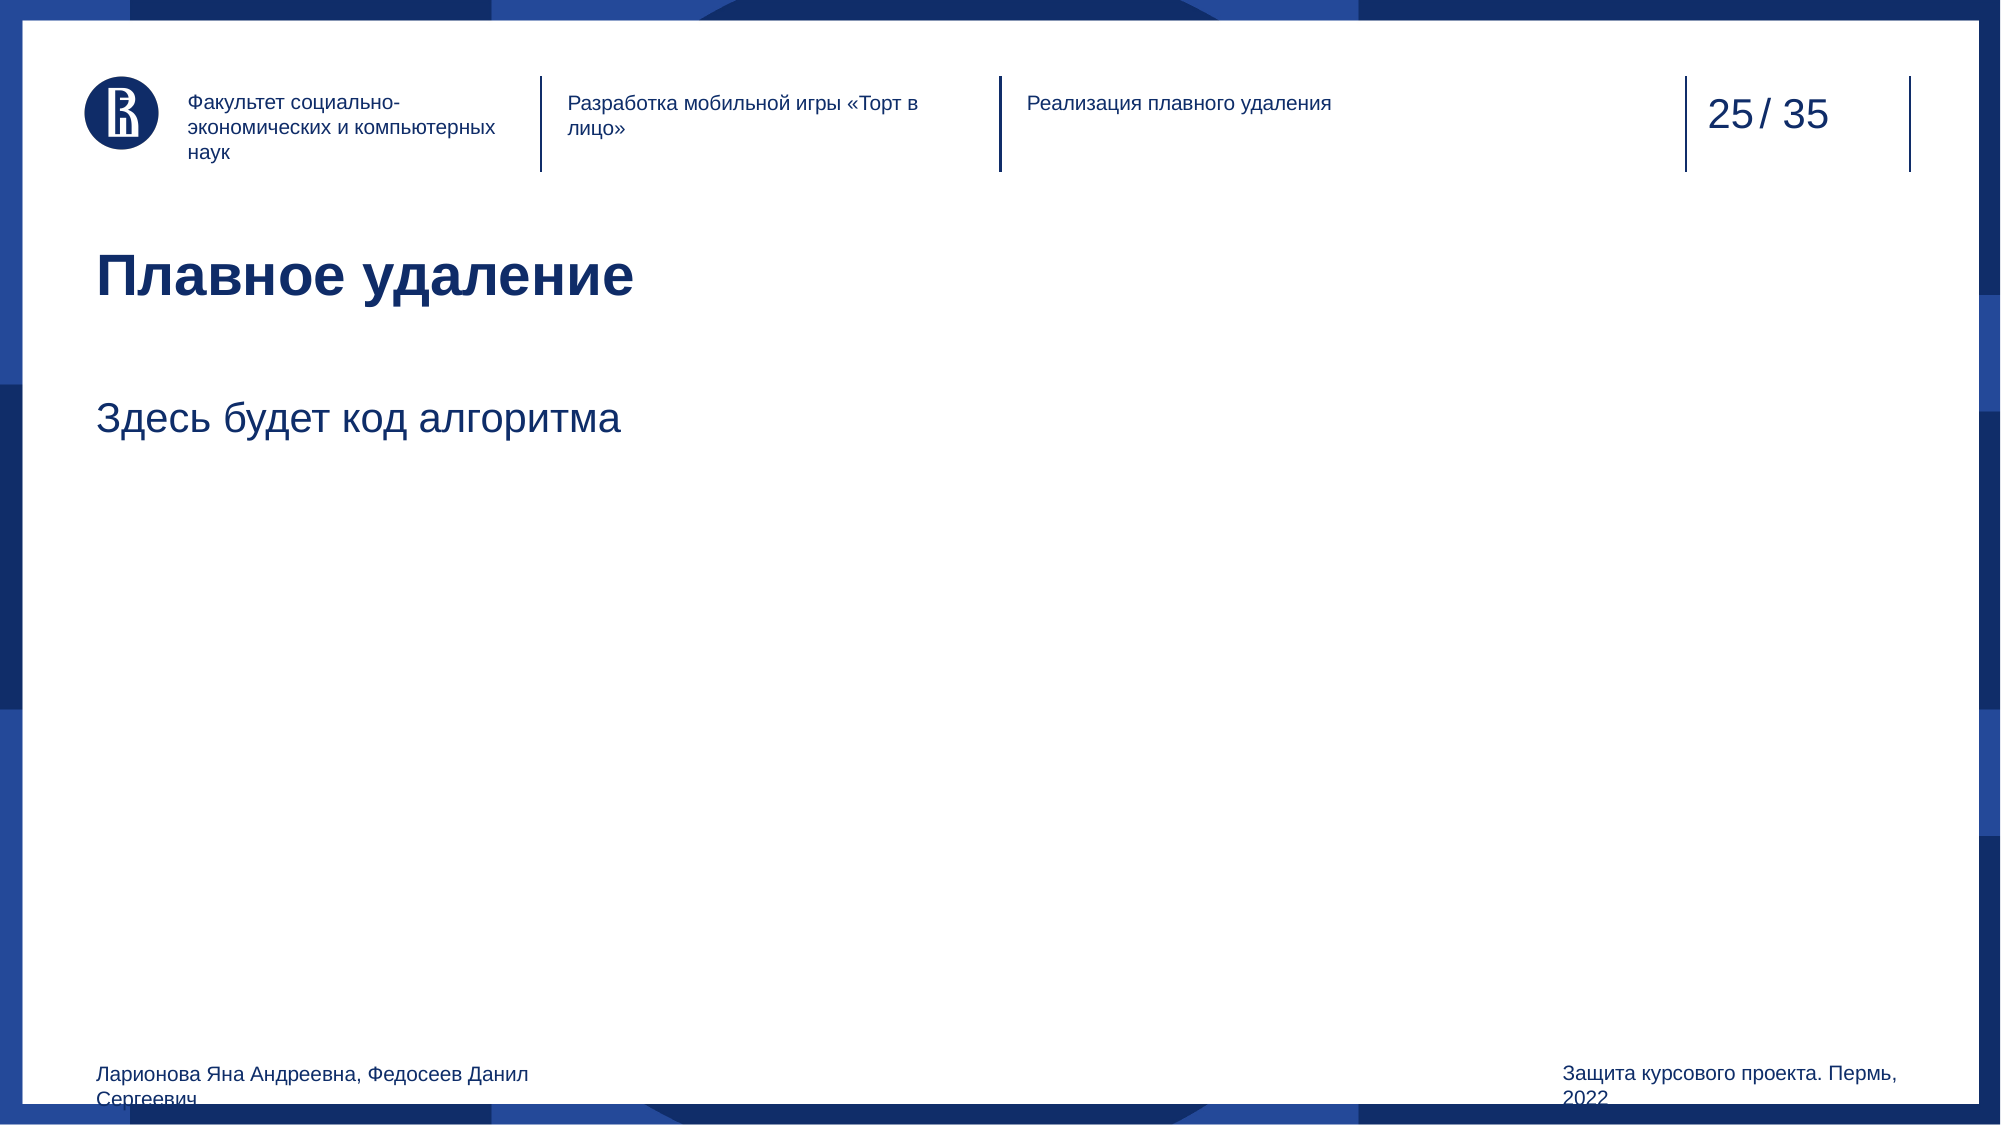

/ 35
Факультет социально-экономических и компьютерных наук
Разработка мобильной игры «Торт в лицо»
Реализация плавного удаления
# Плавное удаление
Здесь будет код алгоритма
Защита курсового проекта. Пермь, 2022
Ларионова Яна Андреевна, Федосеев Данил Сергеевич